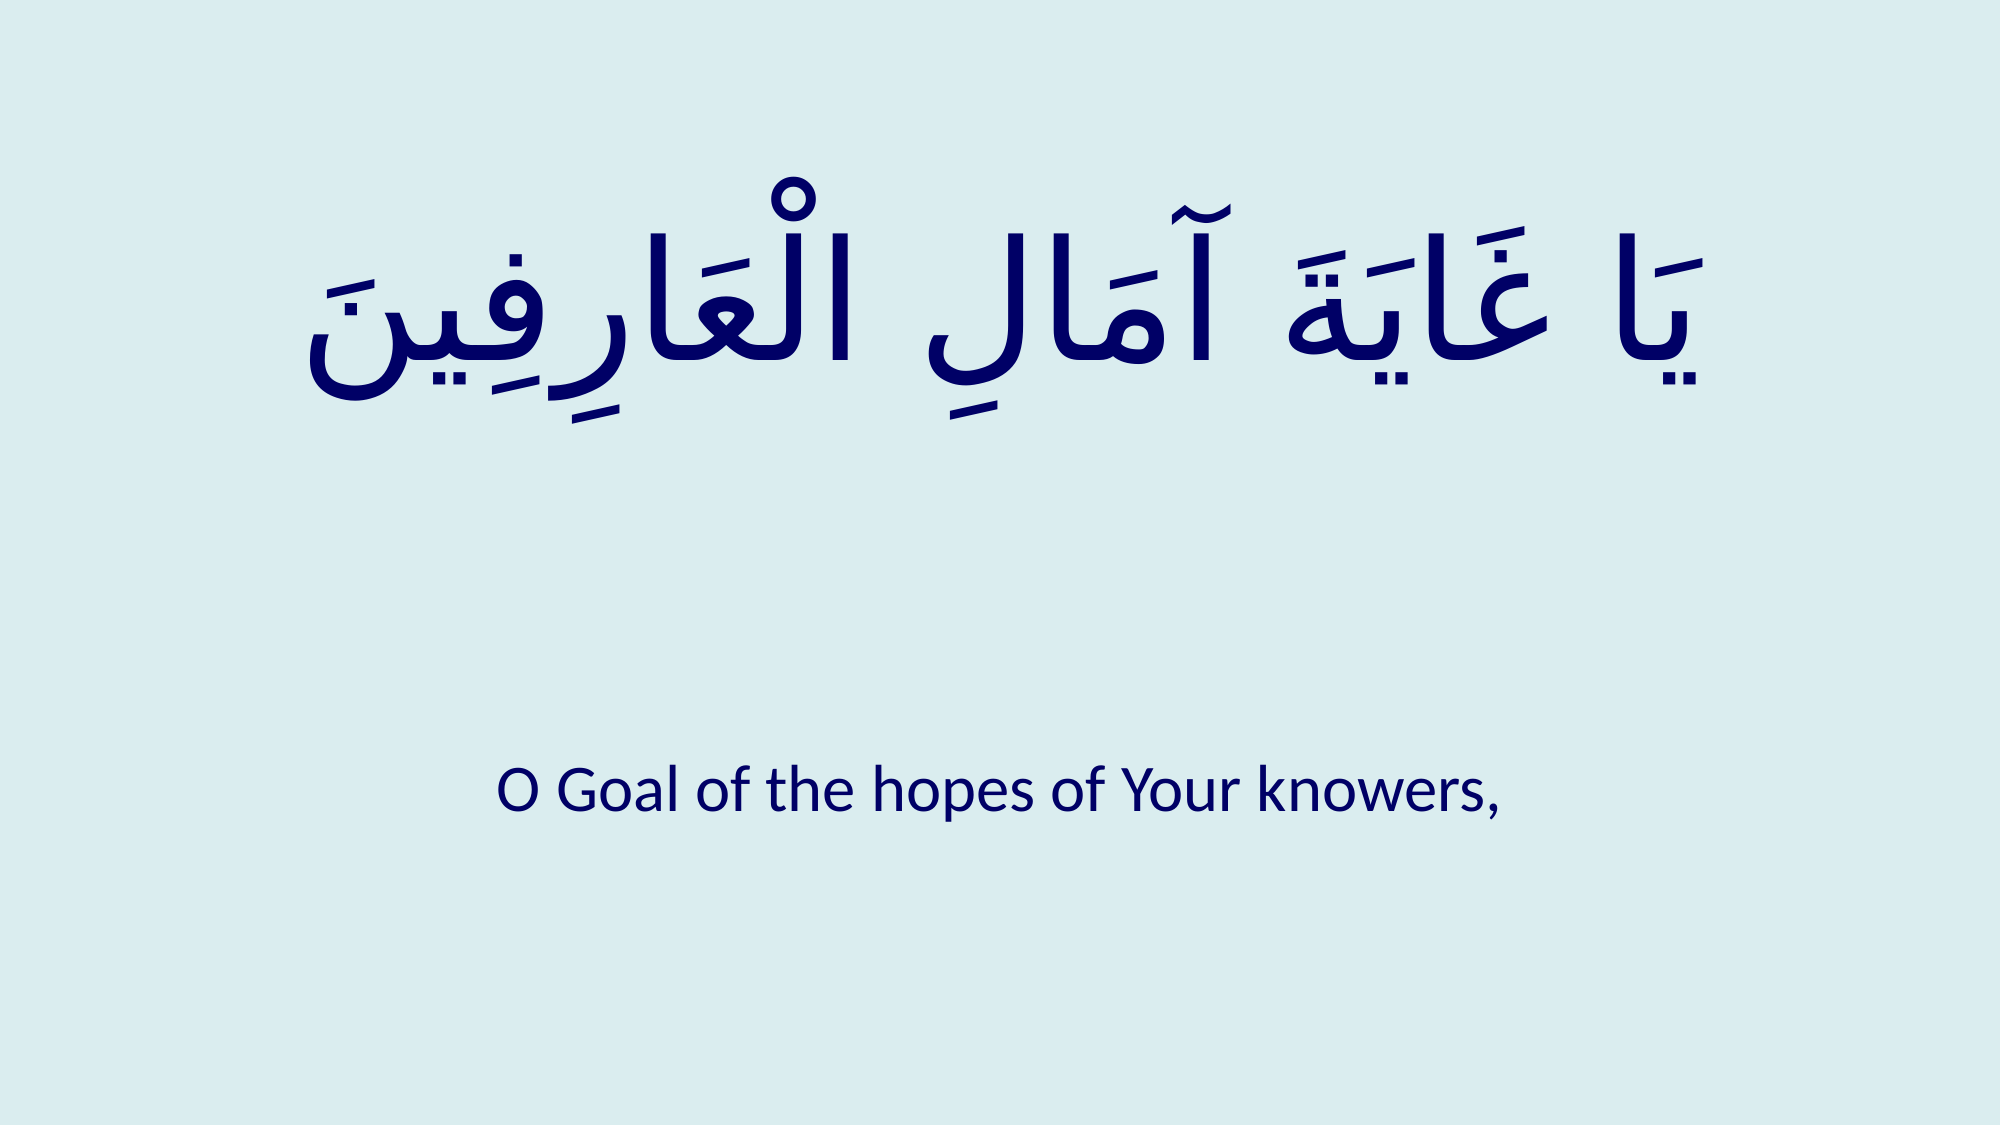

# یَا غَایَةَ آمَالِ الْعَارِفِینَ
O Goal of the hopes of Your knowers,